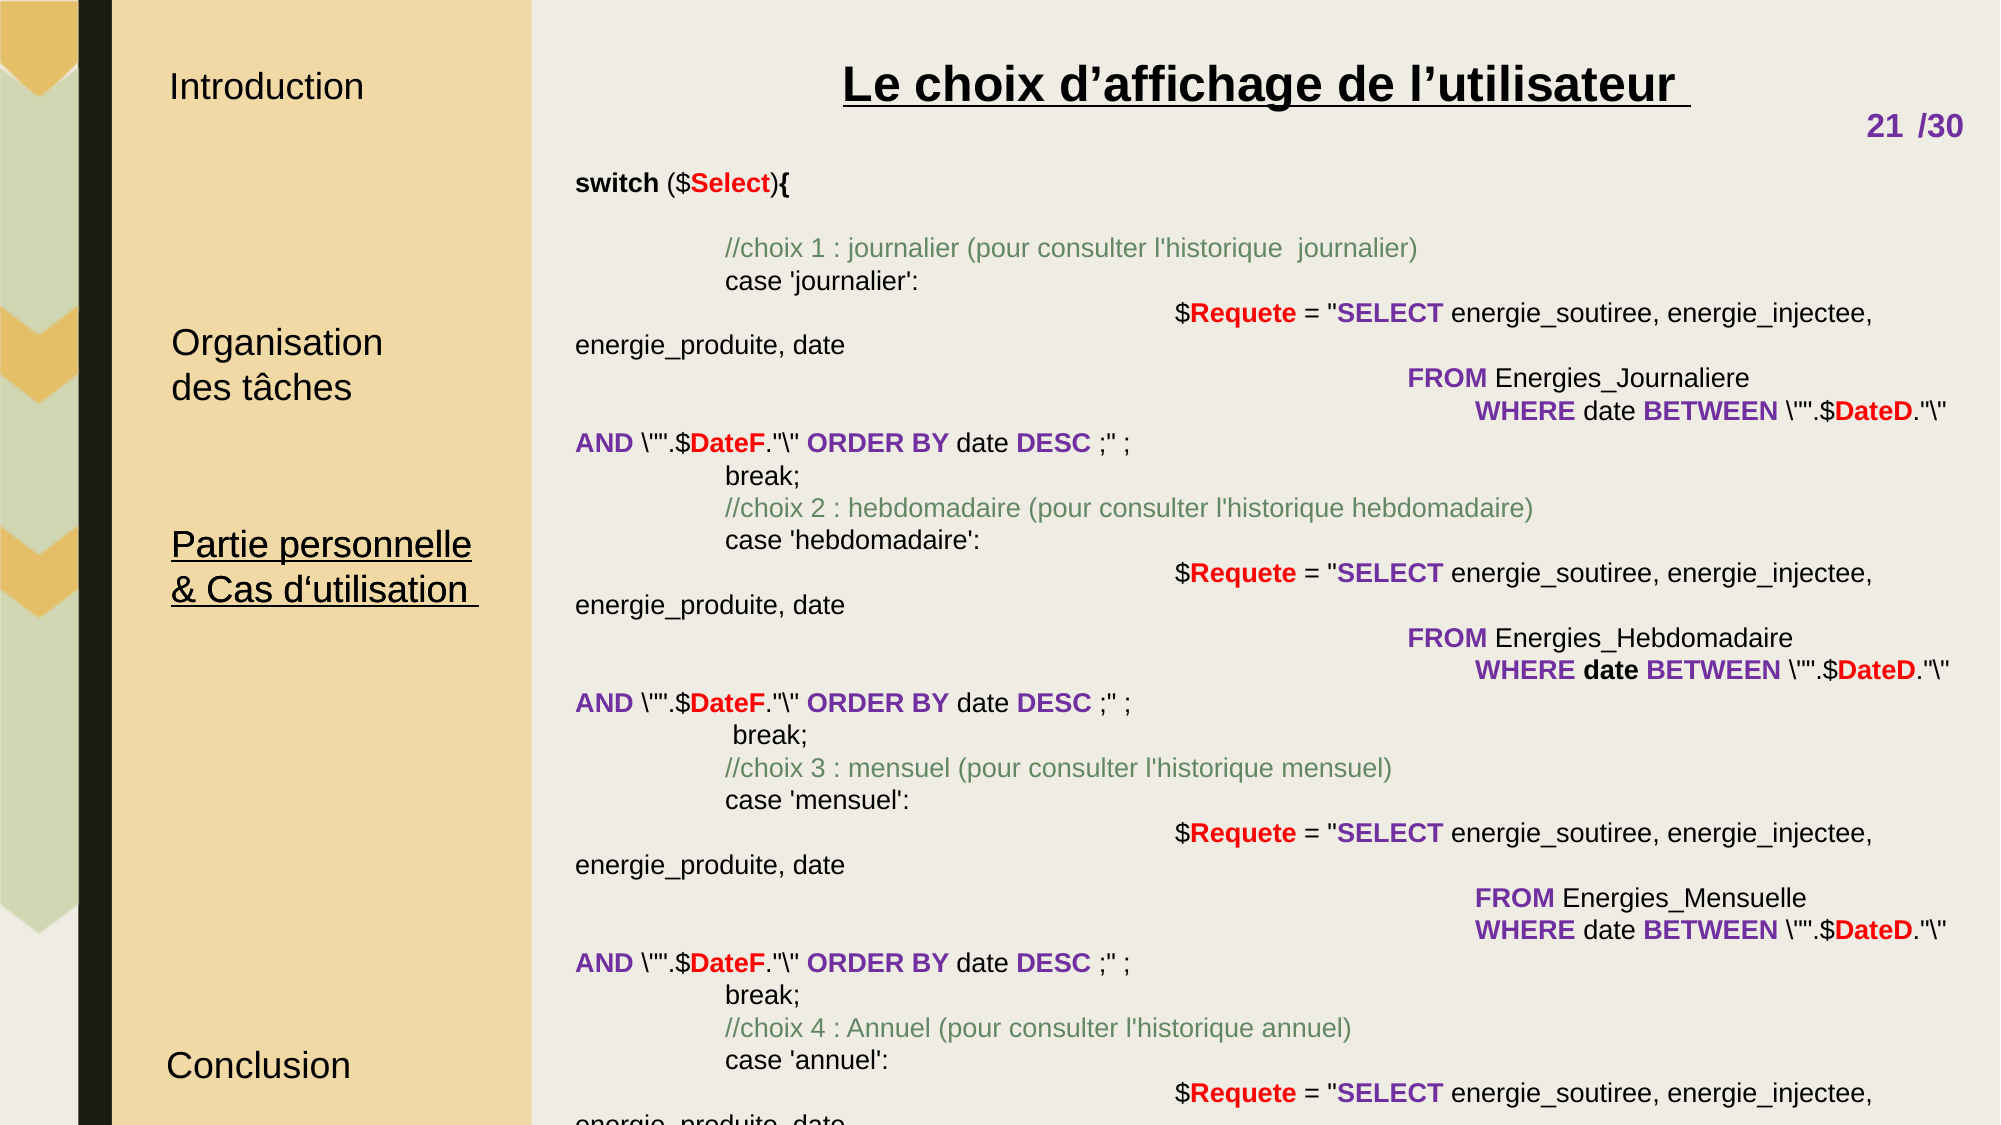

Le choix d’affichage de l’utilisateur
21
switch ($Select){

	//choix 1 : journalier (pour consulter l'historique  journalier)
	case 'journalier':
				$Requete = "SELECT energie_soutiree, energie_injectee, energie_produite, date
					           FROM Energies_Journaliere
						WHERE date BETWEEN \"".$DateD."\" AND \"".$DateF."\" ORDER BY date DESC ;" ;
	break;
	//choix 2 : hebdomadaire (pour consulter l'historique hebdomadaire)
	case 'hebdomadaire':
				$Requete = "SELECT energie_soutiree, energie_injectee, energie_produite, date
					           FROM Energies_Hebdomadaire
						WHERE date BETWEEN \"".$DateD."\" AND \"".$DateF."\" ORDER BY date DESC ;" ;
	 break;
	//choix 3 : mensuel (pour consulter l'historique mensuel)
	case 'mensuel':
				$Requete = "SELECT energie_soutiree, energie_injectee, energie_produite, date
						FROM Energies_Mensuelle
						WHERE date BETWEEN \"".$DateD."\" AND \"".$DateF."\" ORDER BY date DESC ;" ;
	break;
	//choix 4 : Annuel (pour consulter l'historique annuel)
	case 'annuel':
				$Requete = "SELECT energie_soutiree, energie_injectee, energie_produite, date
						FROM Energies_Annuelle
						WHERE date BETWEEN \"".$DateD."\" AND \"".$DateF."\" ORDER BY date DESC ;" ;
	break;
	default:
		break;
}

Partie personnelle & Cas d‘utilisation